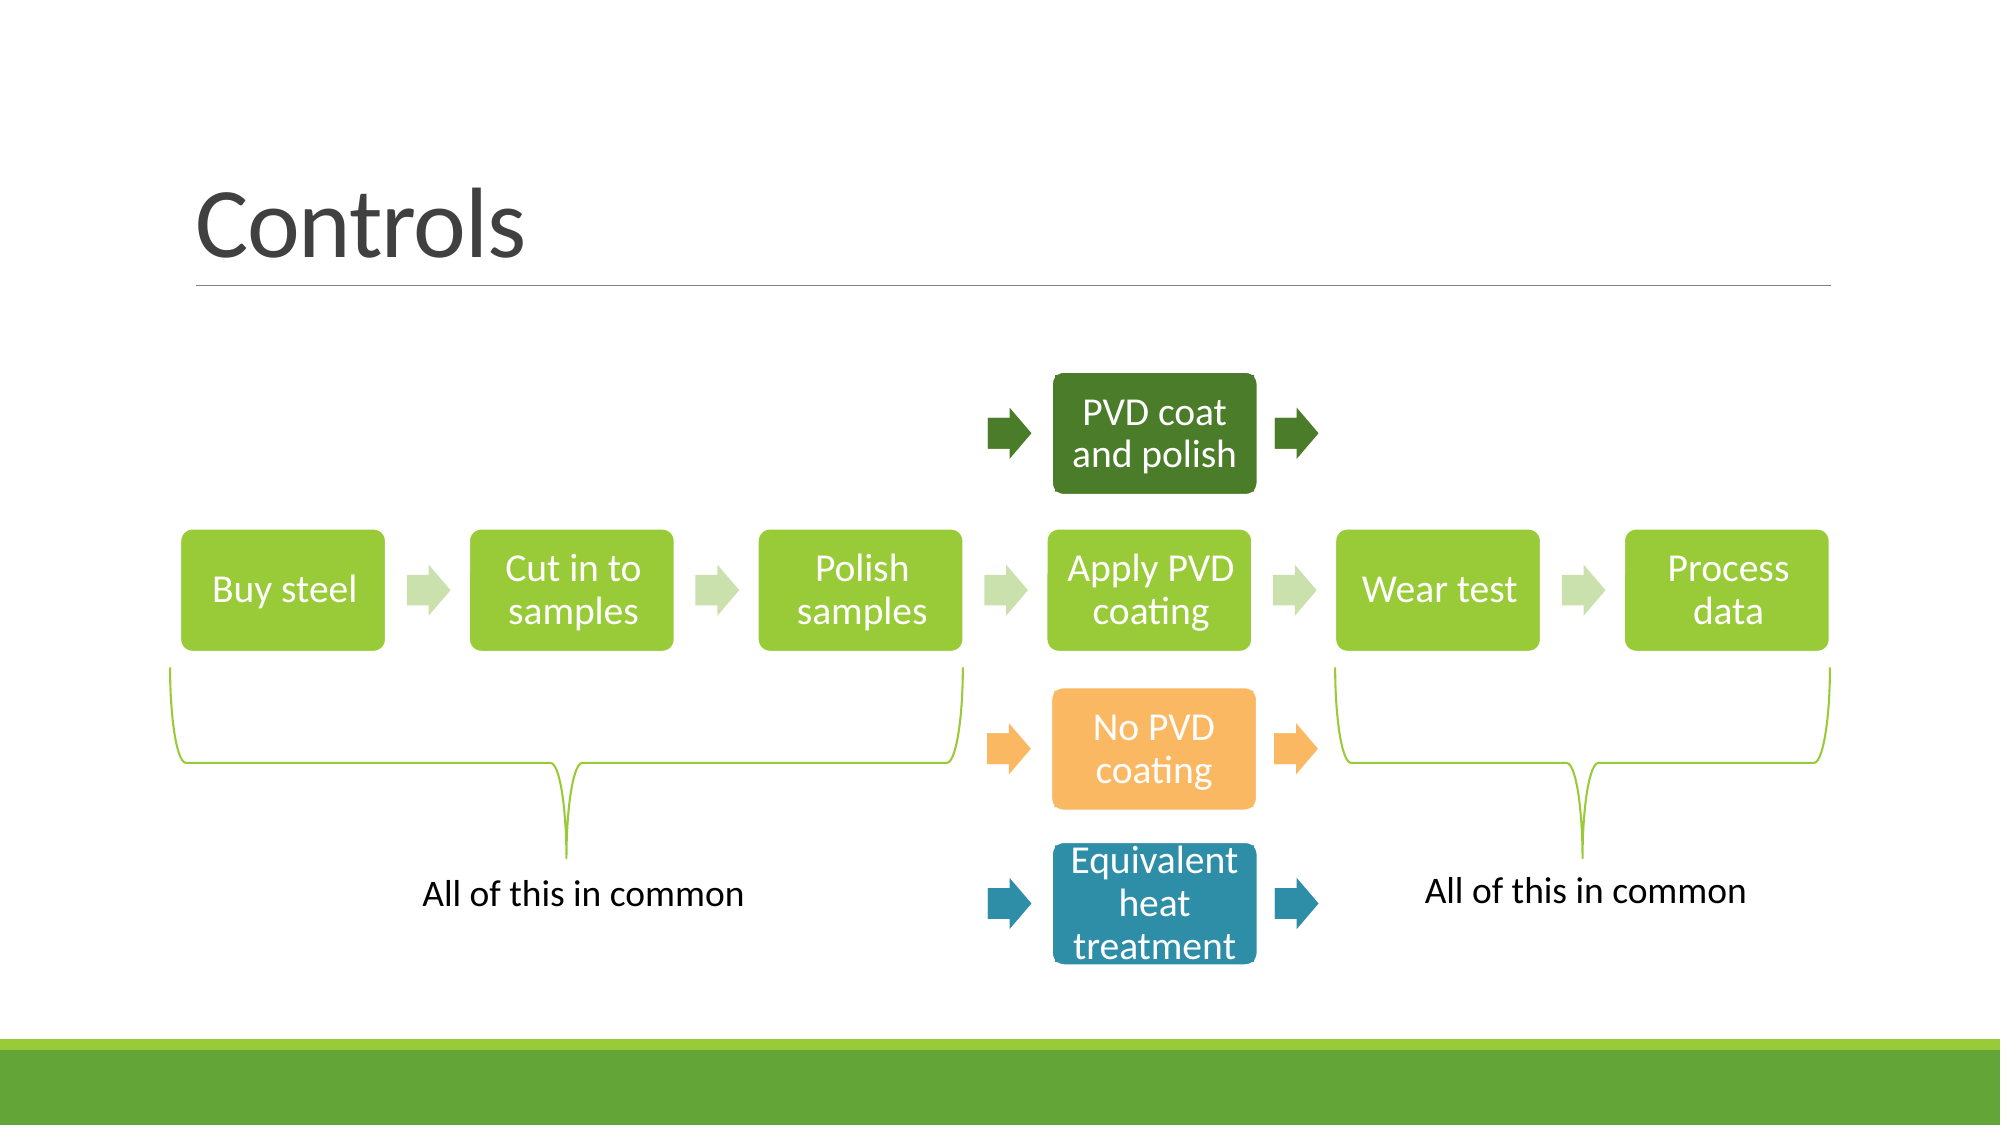

# Controls
Buy steel

Cut in to samples

Polish samples

Apply PVD coating

Wear test

Process data

PVD coat and polish

No PVD coating

Equivalent heat treatment
All of this in common
All of this in common